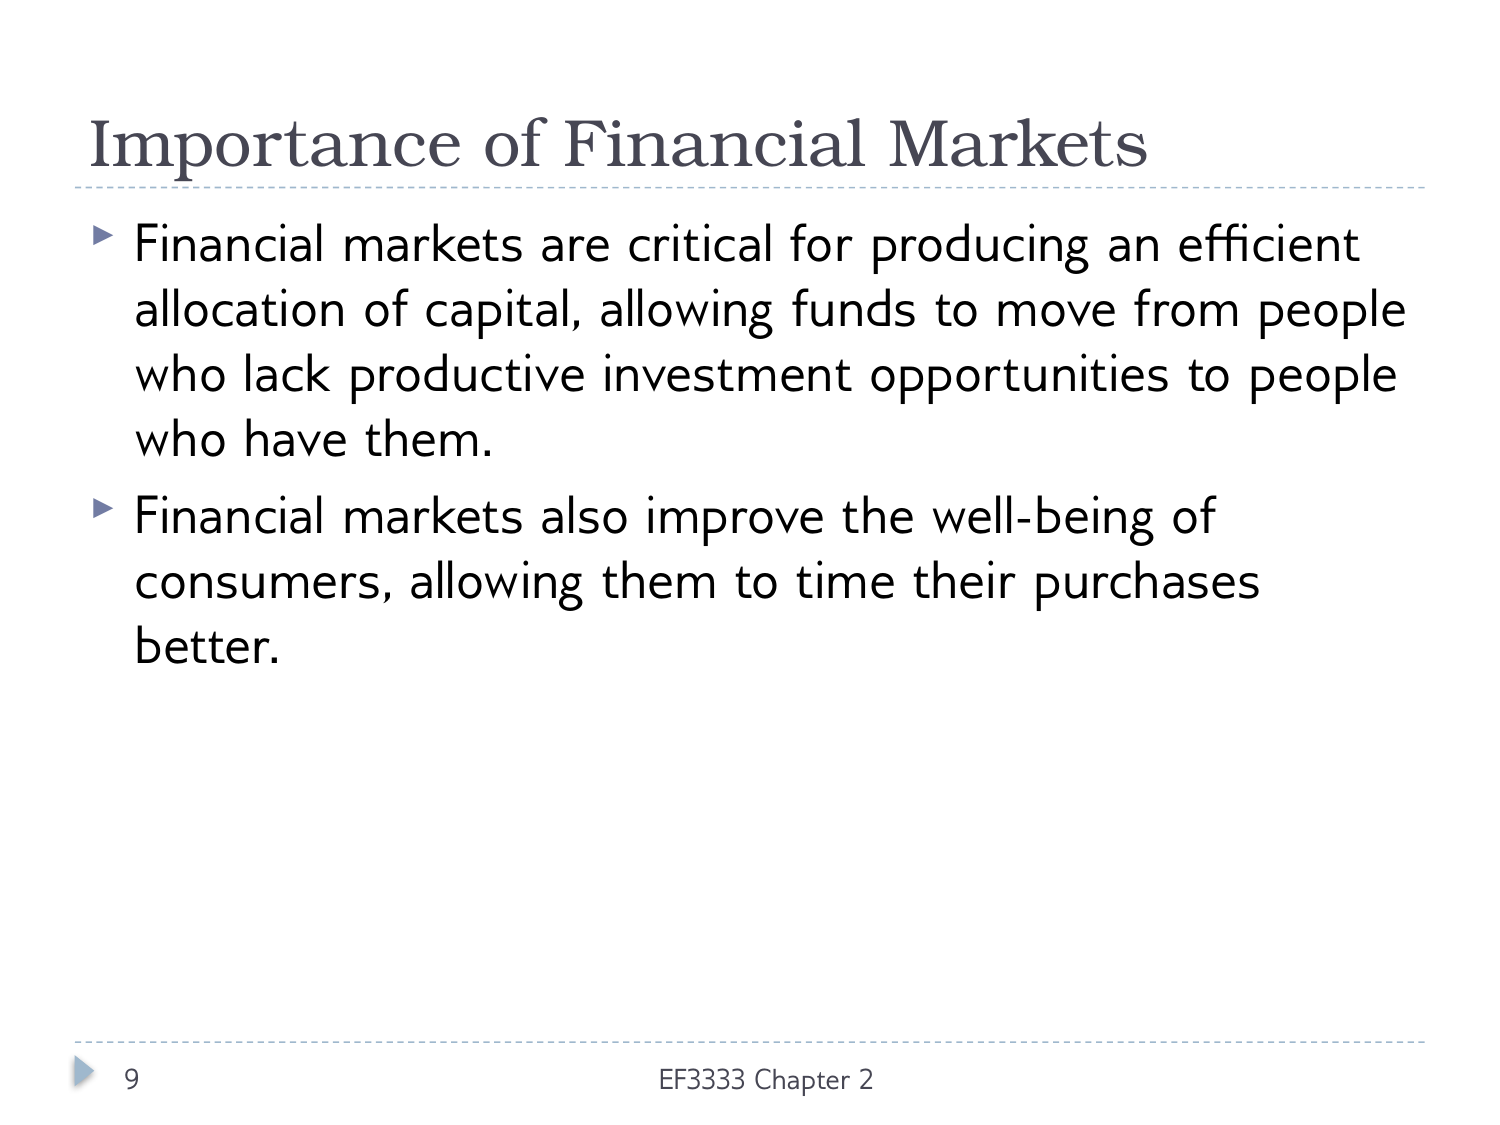

# Importance of Financial Markets
Financial markets are critical for producing an efficient allocation of capital, allowing funds to move from people who lack productive investment opportunities to people who have them.
Financial markets also improve the well-being of consumers, allowing them to time their purchases better.
9
EF3333 Chapter 2